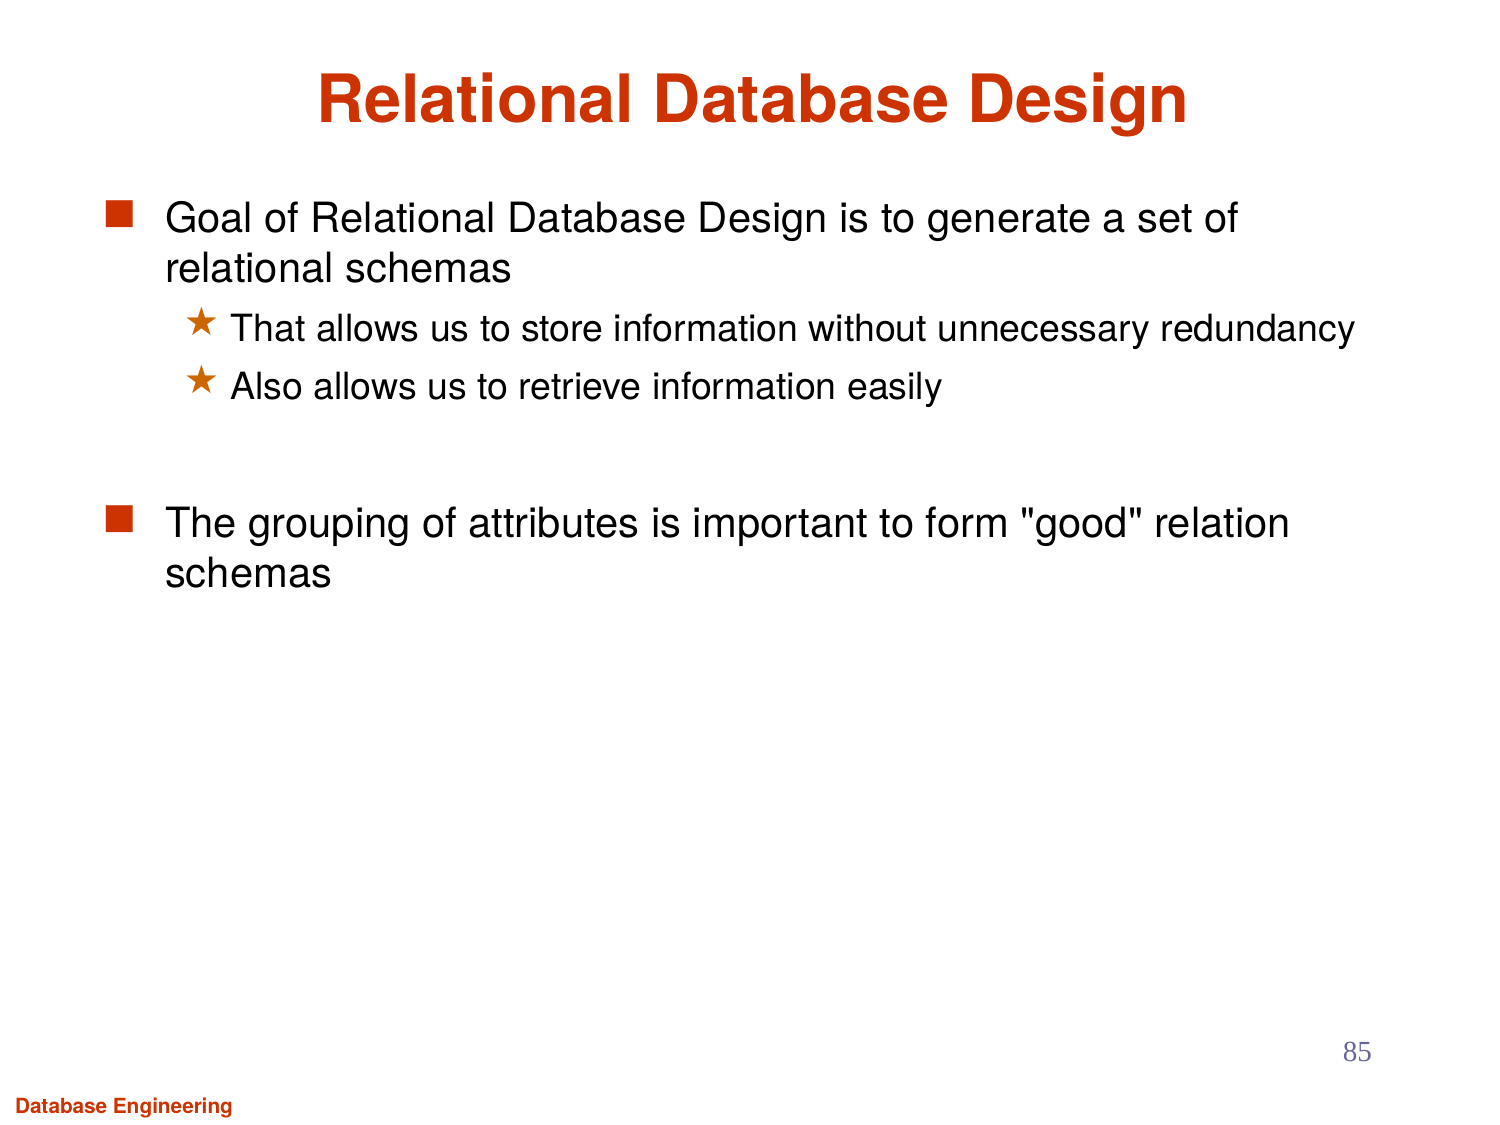

# Relational Database Design
Goal of Relational Database Design is to generate a set of relational schemas
That allows us to store information without unnecessary redundancy
Also allows us to retrieve information easily

The grouping of attributes is important to form "good" relation schemas

85